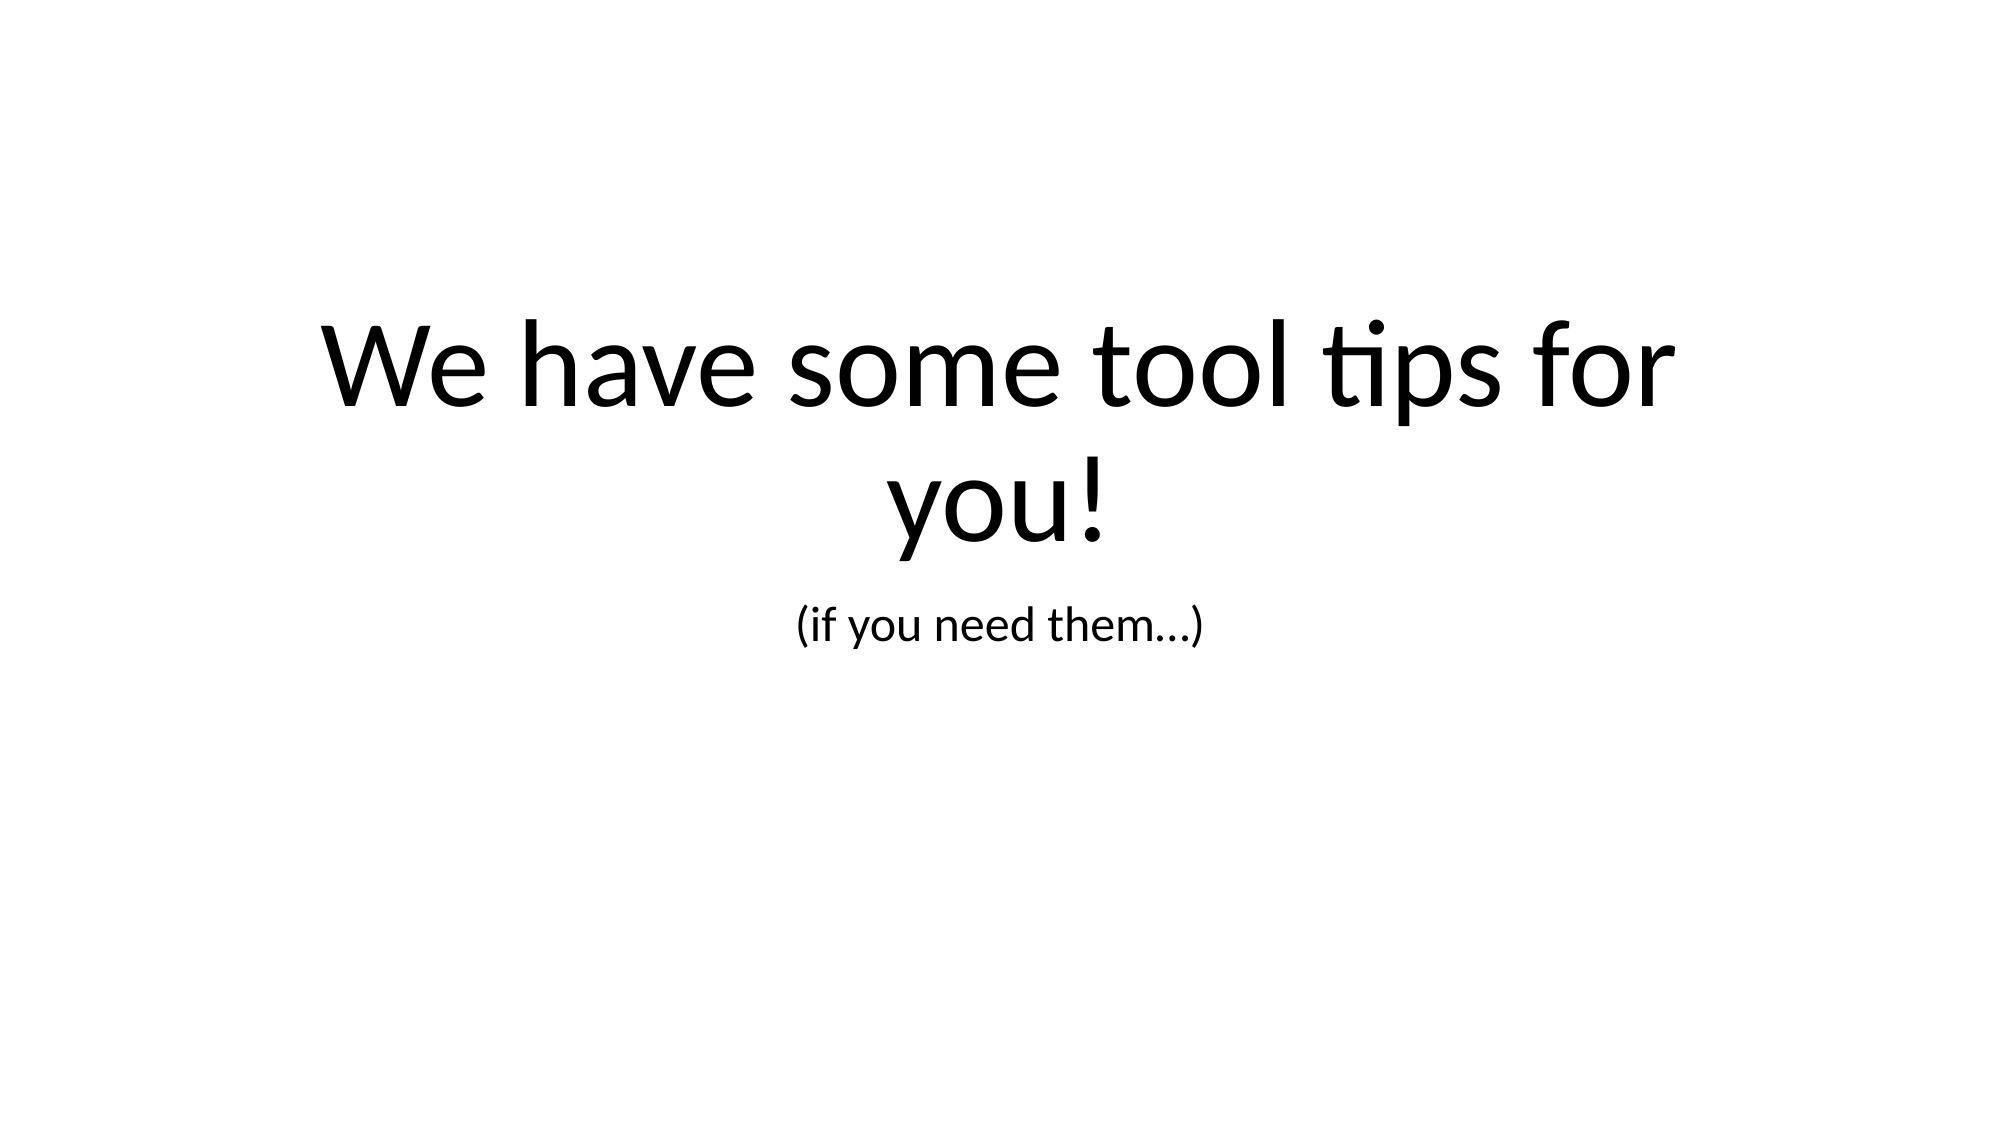

# We have some tool tips for you!
(if you need them…)